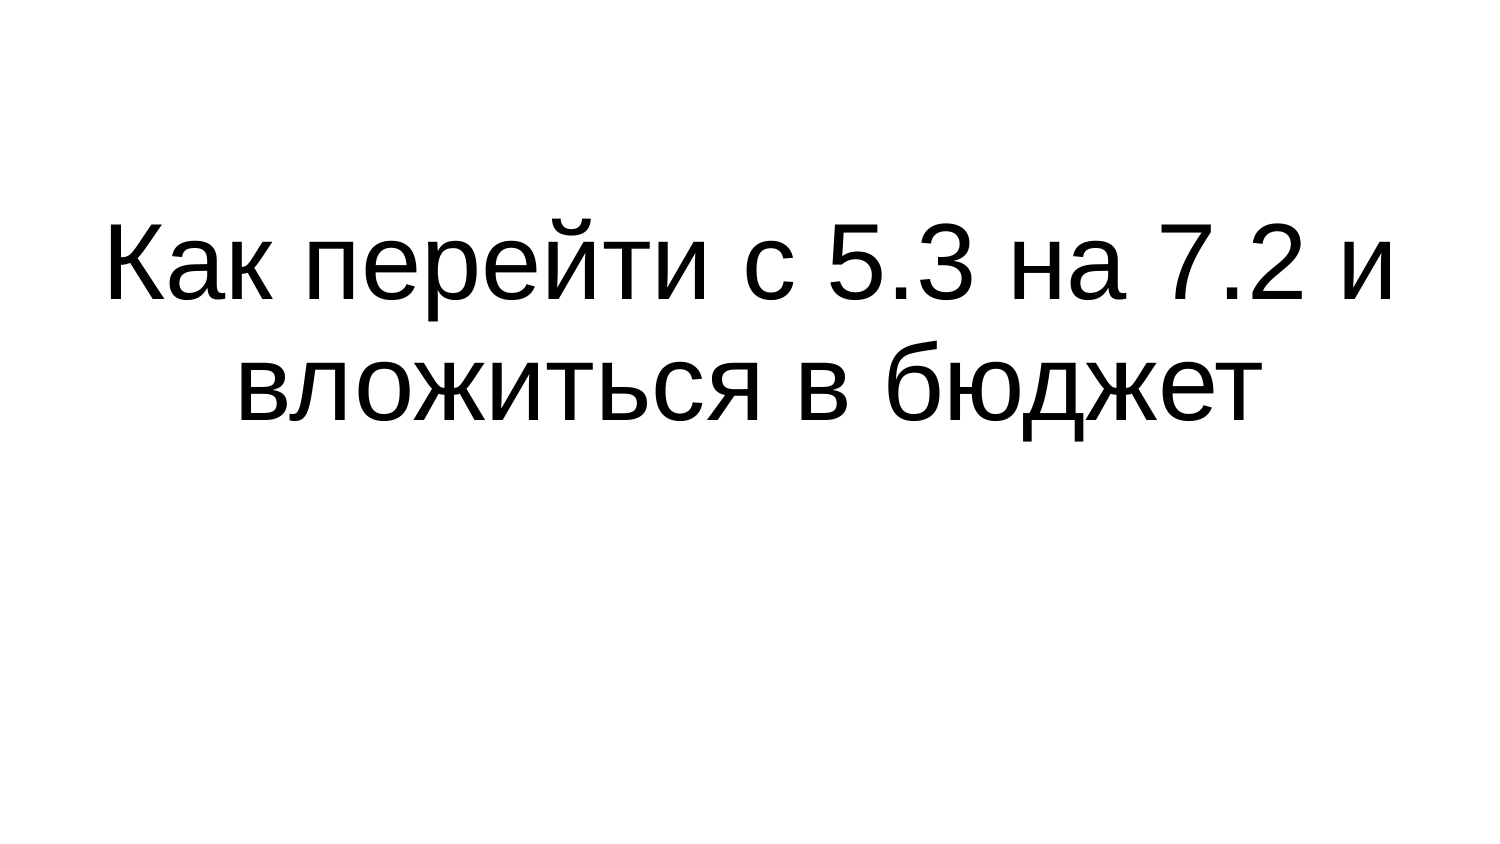

# Как перейти с 5.3 на 7.2 и вложиться в бюджет